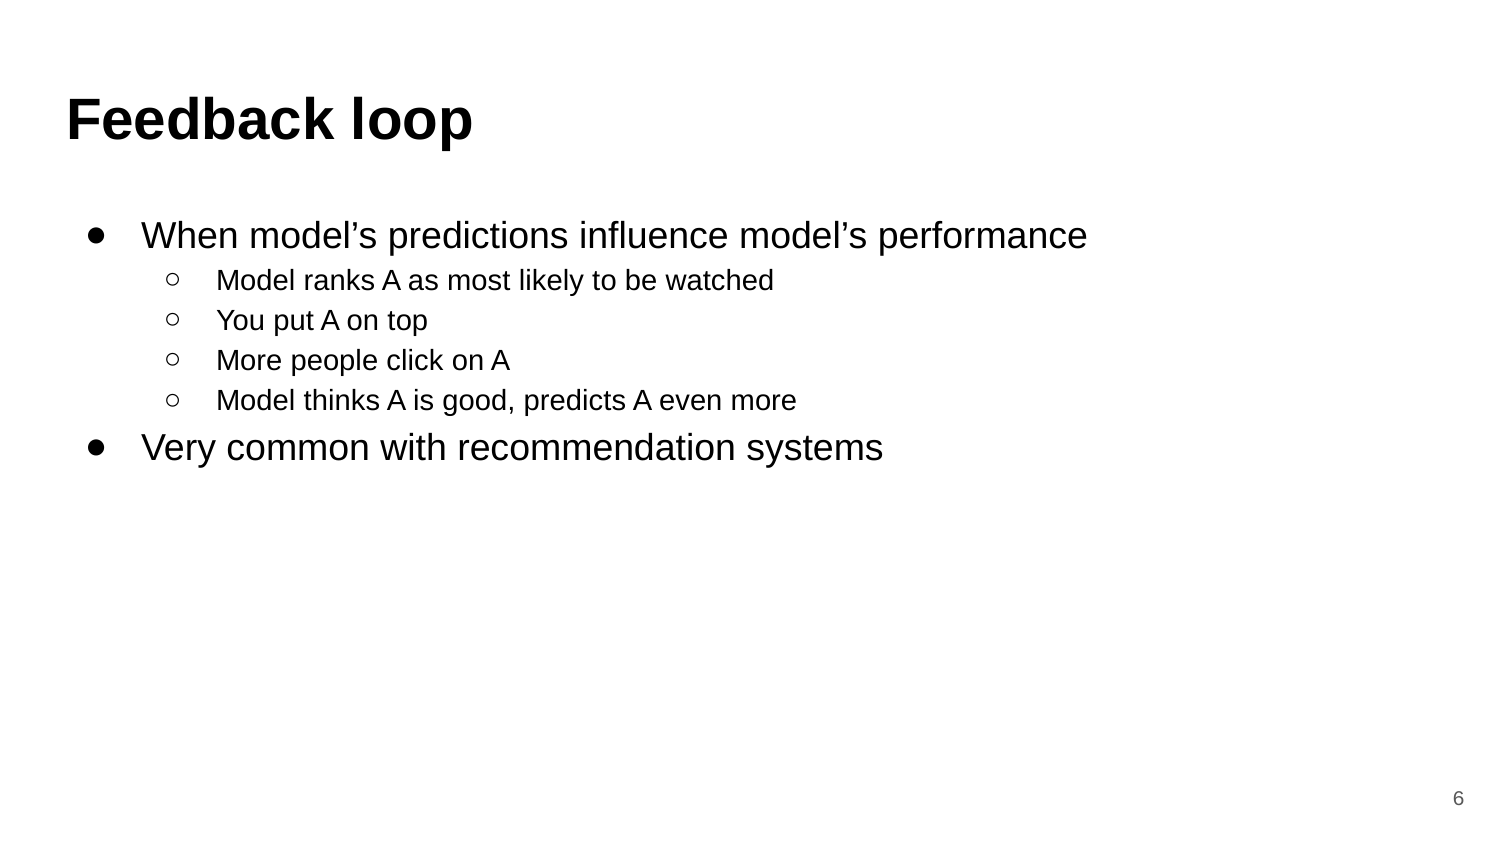

# Feedback loop
When model’s predictions influence model’s performance
Model ranks A as most likely to be watched
You put A on top
More people click on A
Model thinks A is good, predicts A even more
Very common with recommendation systems
6